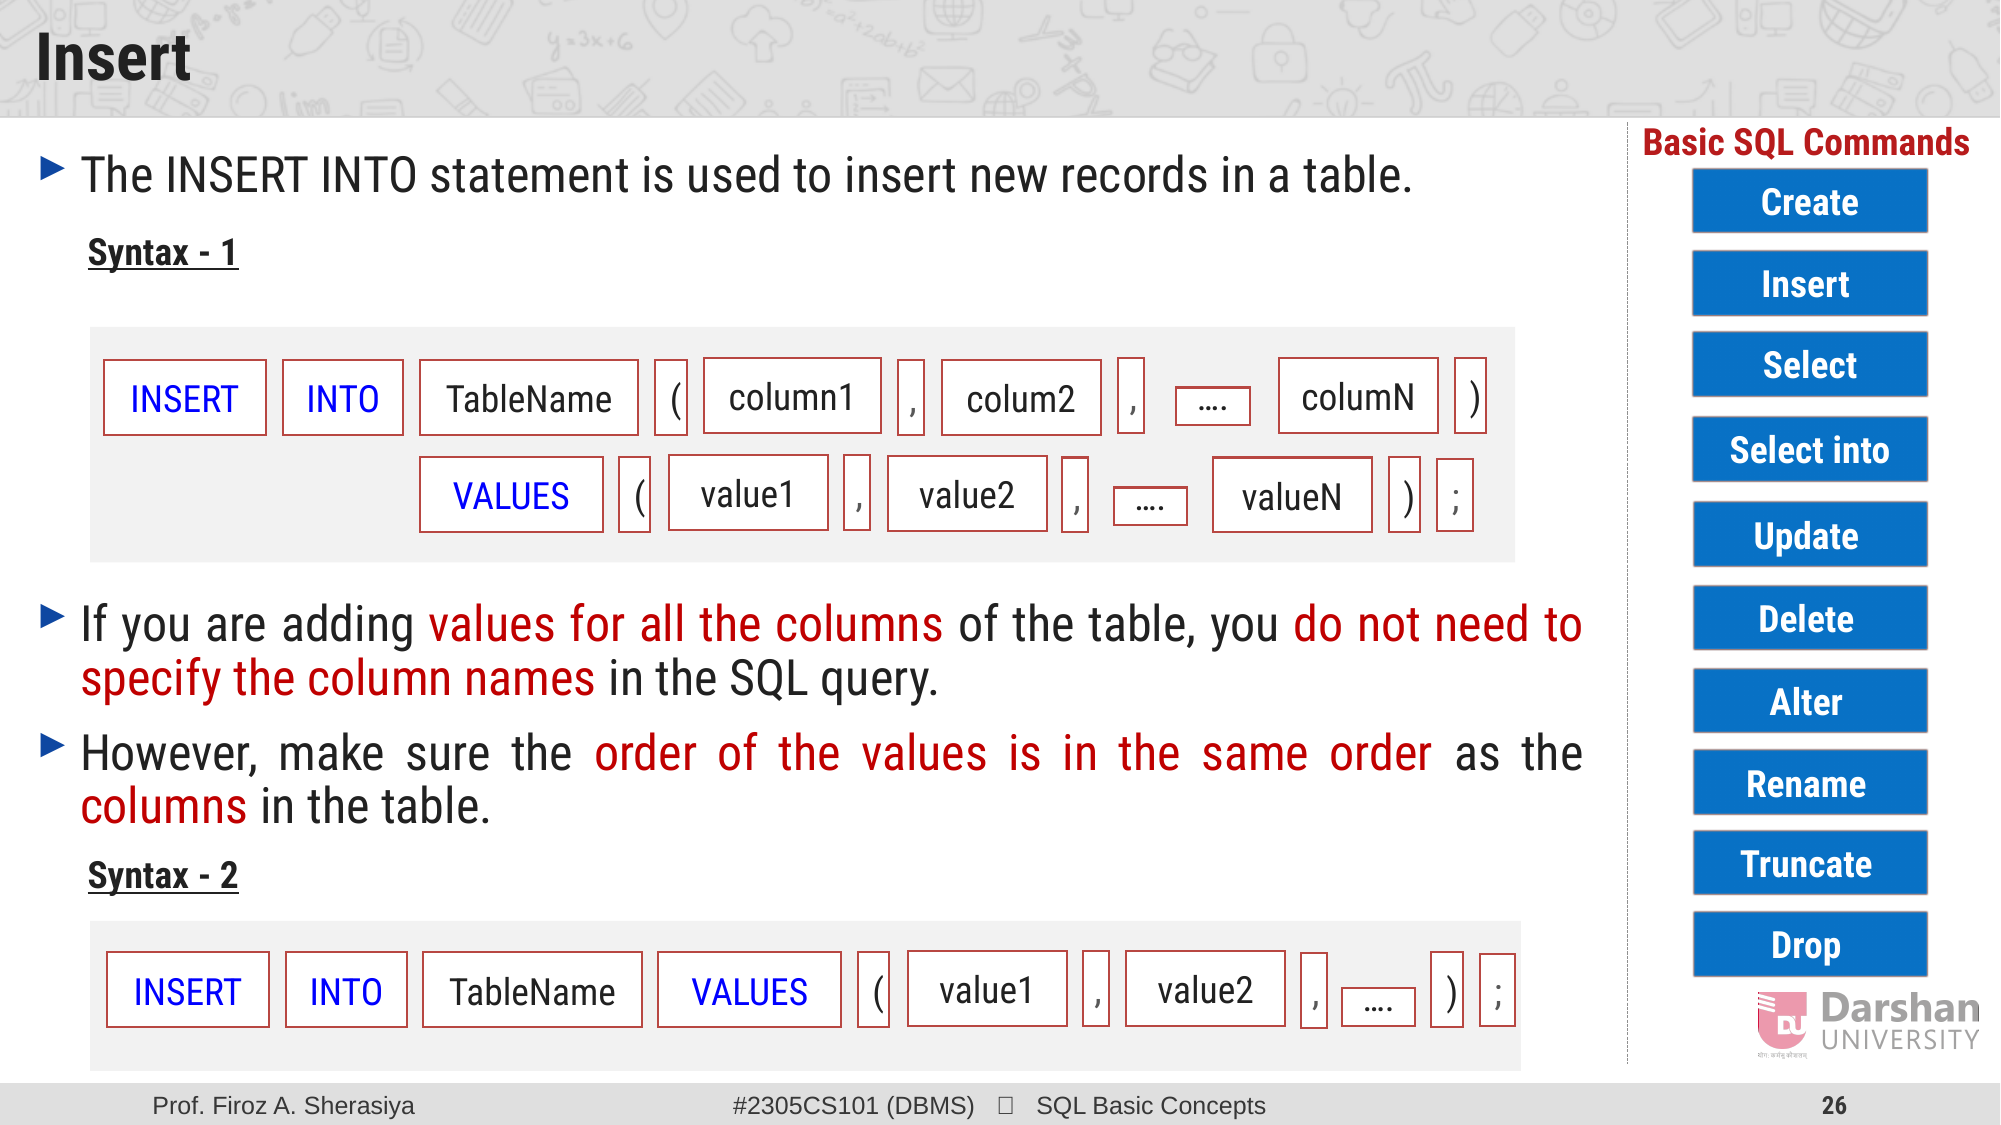

# Insert
Basic SQL Commands
The INSERT INTO statement is used to insert new records in a table.

If you are adding values for all the columns of the table, you do not need to specify the column names in the SQL query.
However, make sure the order of the values is in the same order as the columns in the table.

Create
Syntax - 1
Insert

Select
column1
)
columN
,
colum2
INSERT
INTO
TableName
(
,
….
Select into
value1
,
value2
VALUES
(
)
,
valueN
;
….
Update
Delete
Alter
Rename
Truncate
Syntax - 2
Drop

value1
,
value2
INSERT
INTO
TableName
VALUES
(
)
,
;
….